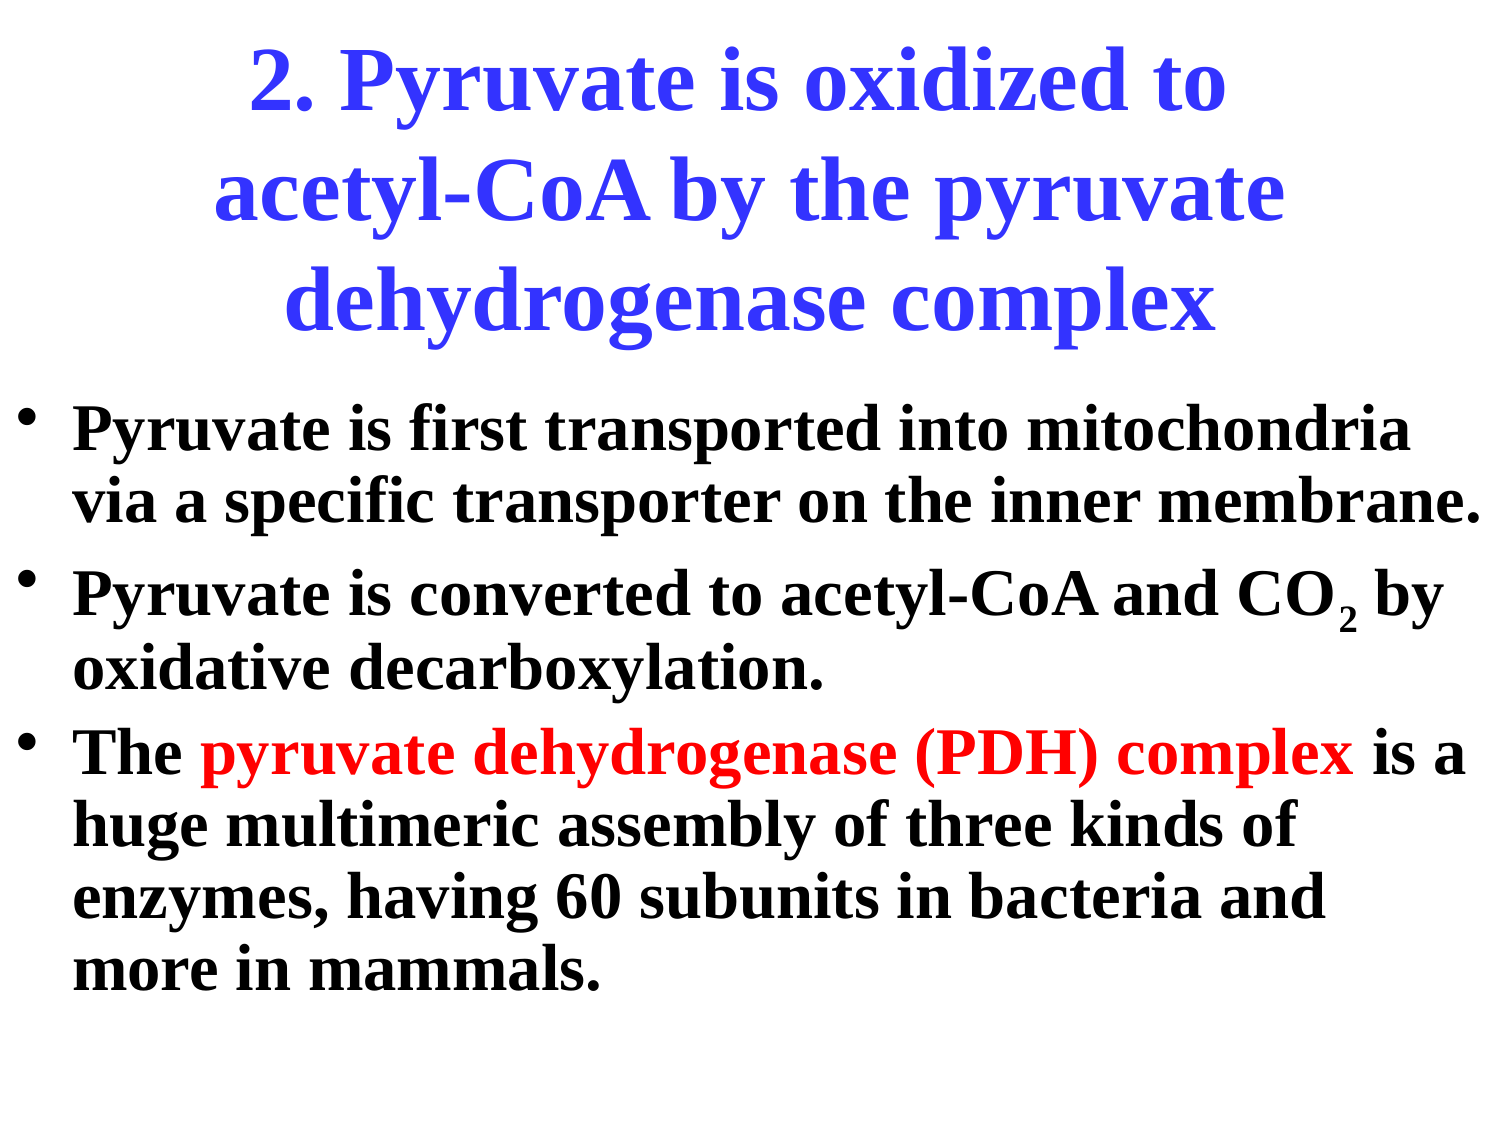

# 2. Pyruvate is oxidized to acetyl-CoA by the pyruvate dehydrogenase complex
Pyruvate is first transported into mitochondria via a specific transporter on the inner membrane.
Pyruvate is converted to acetyl-CoA and CO2 by oxidative decarboxylation.
The pyruvate dehydrogenase (PDH) complex is a huge multimeric assembly of three kinds of enzymes, having 60 subunits in bacteria and more in mammals.